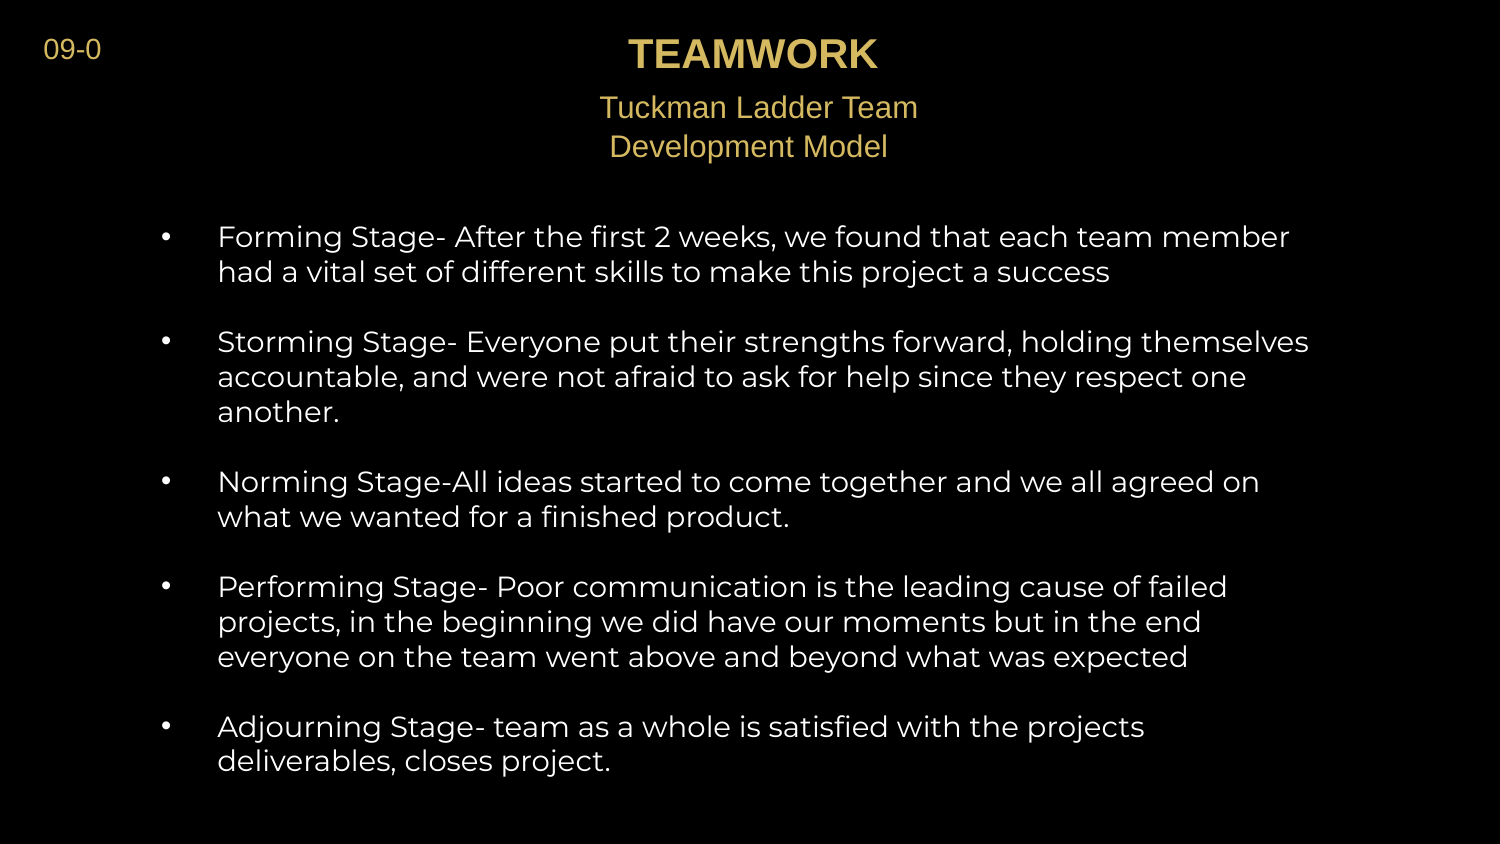

09-0
# TEAMWORK Tuckman Ladder Team Development Model
Forming Stage- After the first 2 weeks, we found that each team member had a vital set of different skills to make this project a success

Storming Stage- Everyone put their strengths forward, holding themselves accountable, and were not afraid to ask for help since they respect one another.

Norming Stage-All ideas started to come together and we all agreed on what we wanted for a finished product.

Performing Stage- Poor communication is the leading cause of failed projects, in the beginning we did have our moments but in the end everyone on the team went above and beyond what was expected

Adjourning Stage- team as a whole is satisfied with the projects deliverables, closes project.